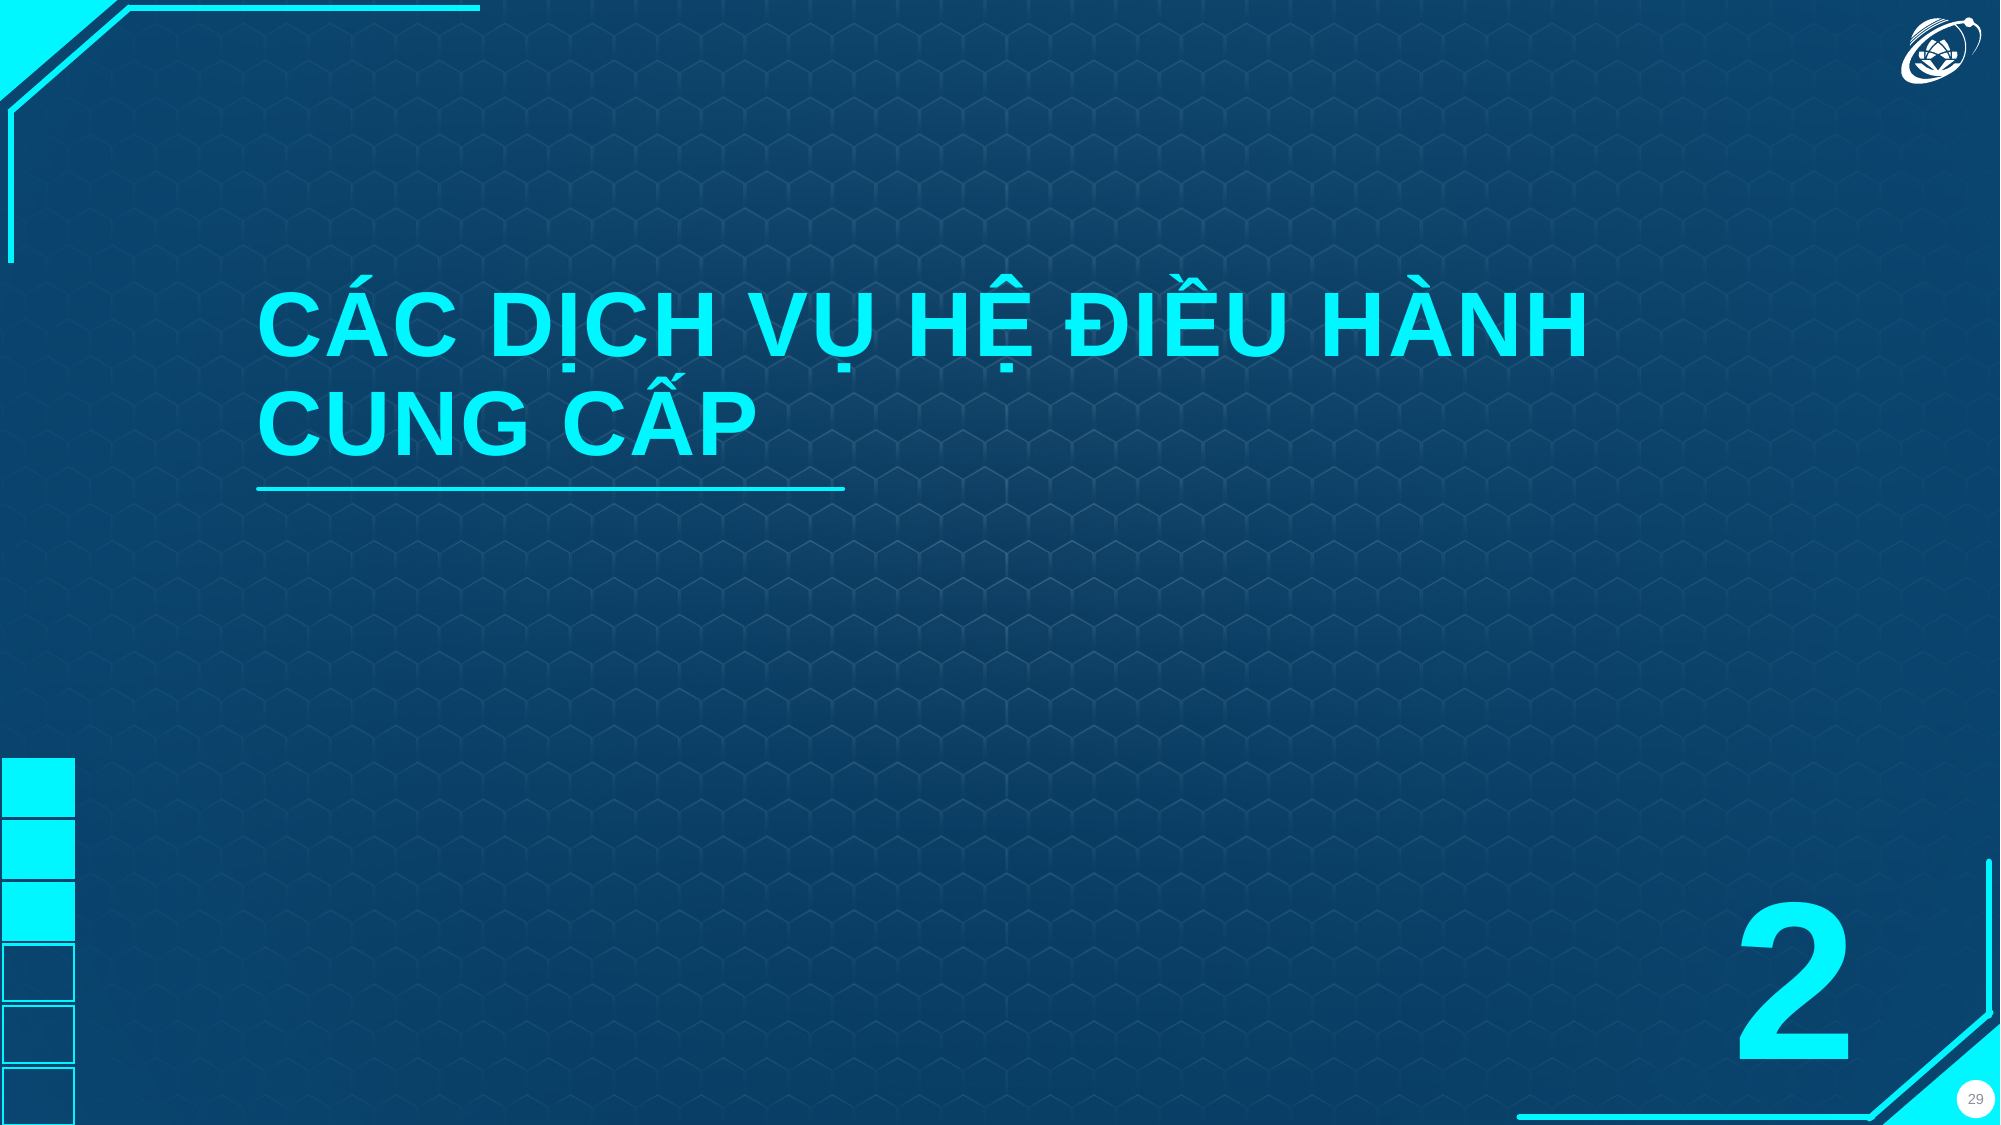

CÁC DỊCH VỤ HỆ ĐIỀU HÀNH CUNG CẤP

2
29